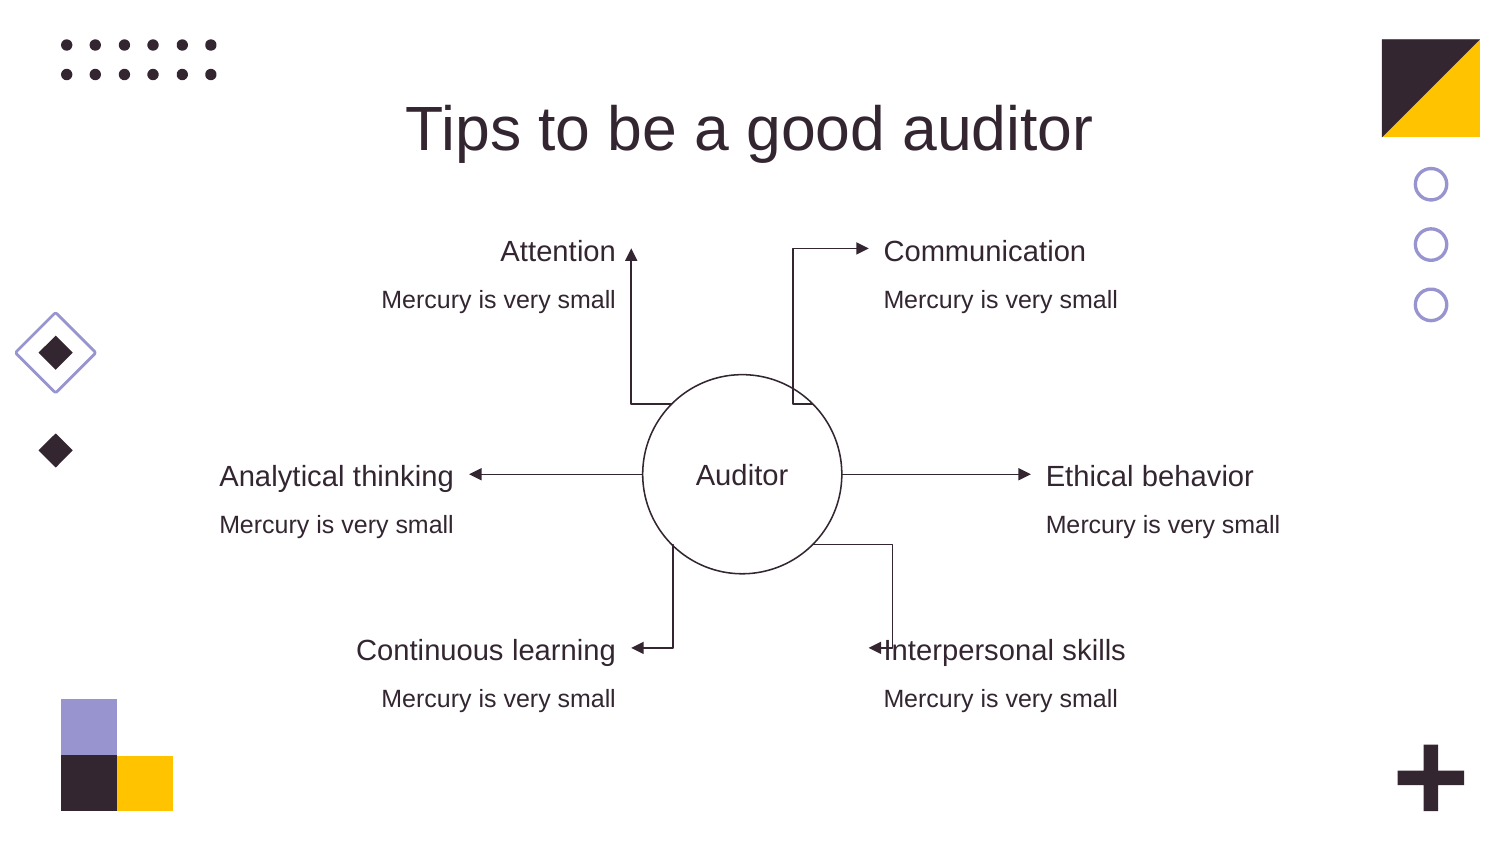

# Tips to be a good auditor
Attention
Communication
Mercury is very small
Mercury is very small
Auditor
Analytical thinking
Ethical behavior
Mercury is very small
Mercury is very small
Continuous learning
Interpersonal skills
Mercury is very small
Mercury is very small